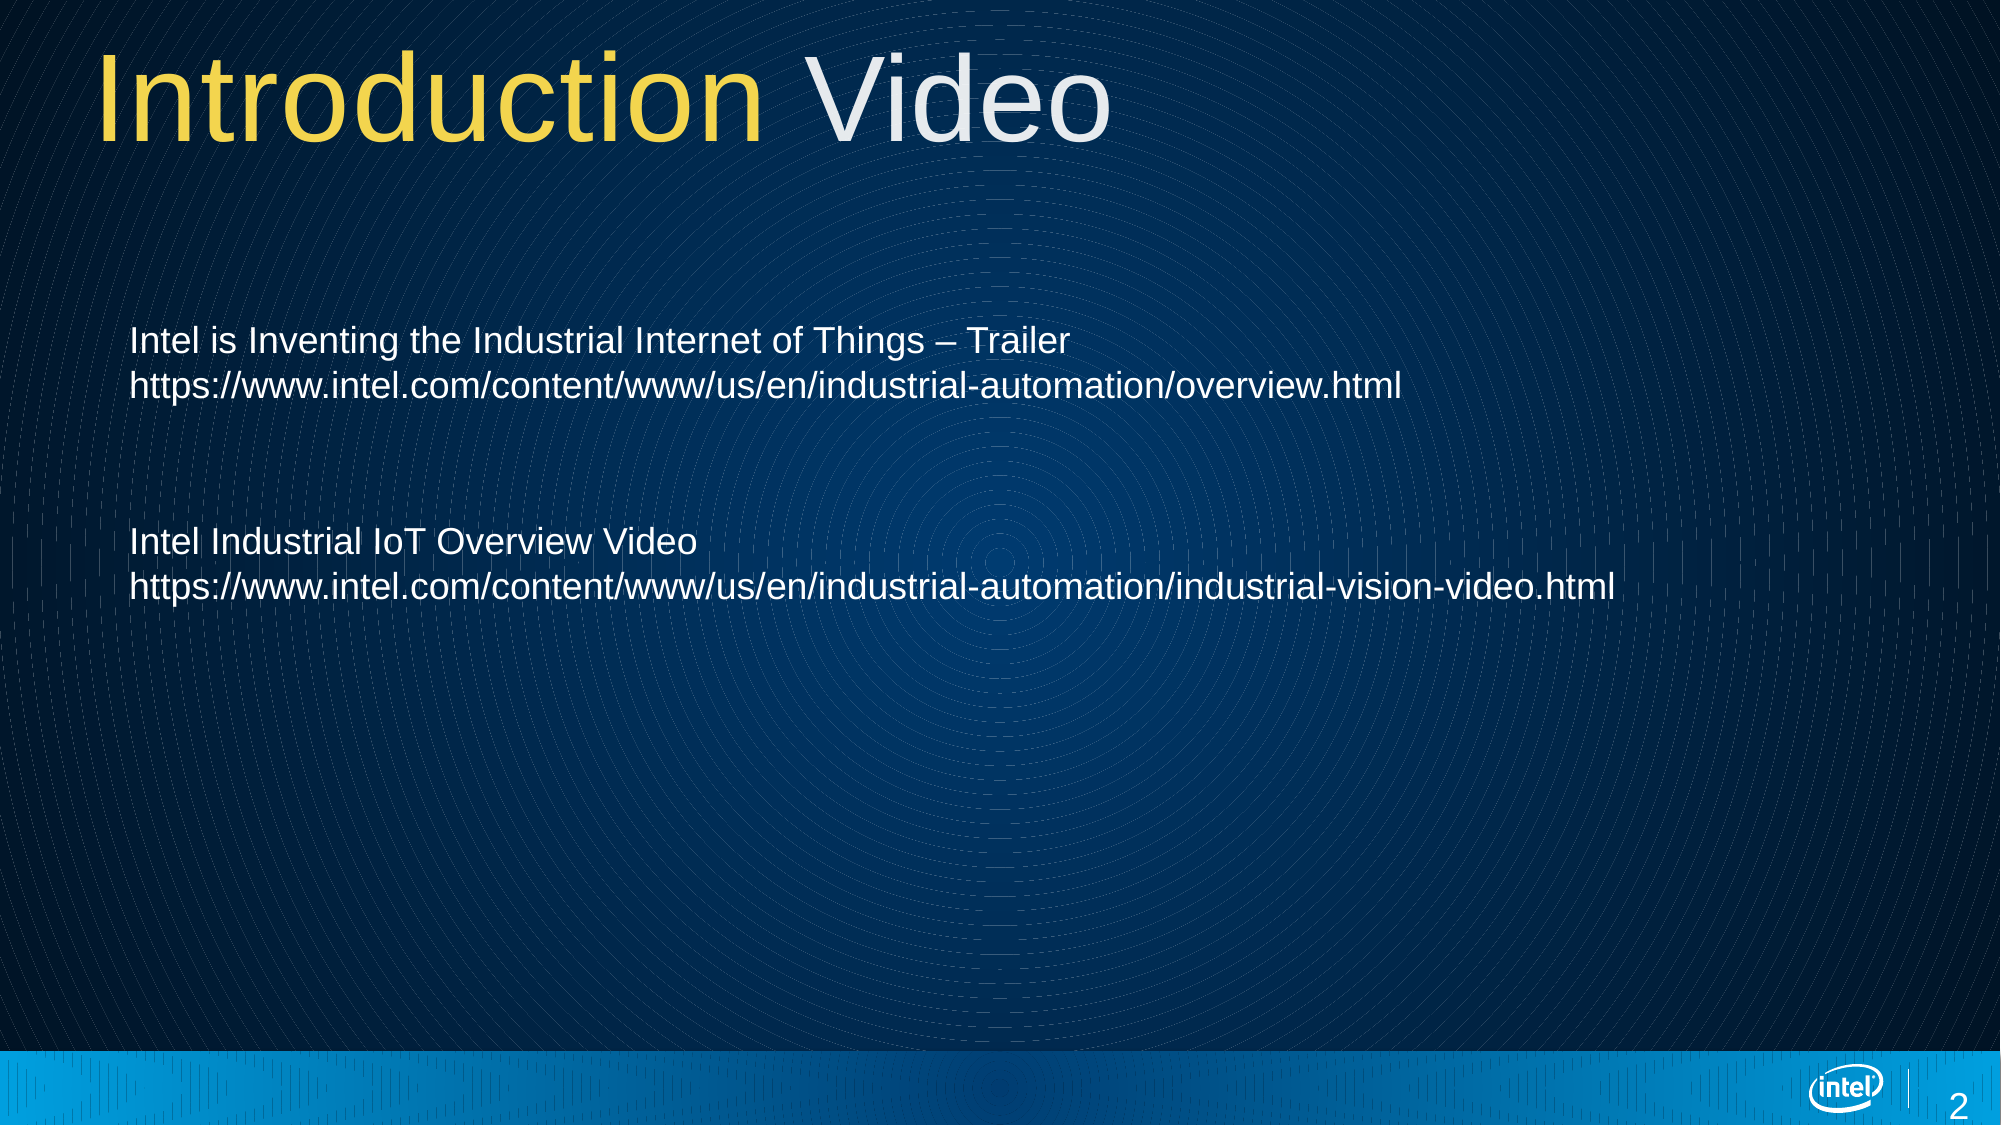

# Introduction Video
Intel is Inventing the Industrial Internet of Things – Trailer
https://www.intel.com/content/www/us/en/industrial-automation/overview.html
Intel Industrial IoT Overview Video
https://www.intel.com/content/www/us/en/industrial-automation/industrial-vision-video.html

2